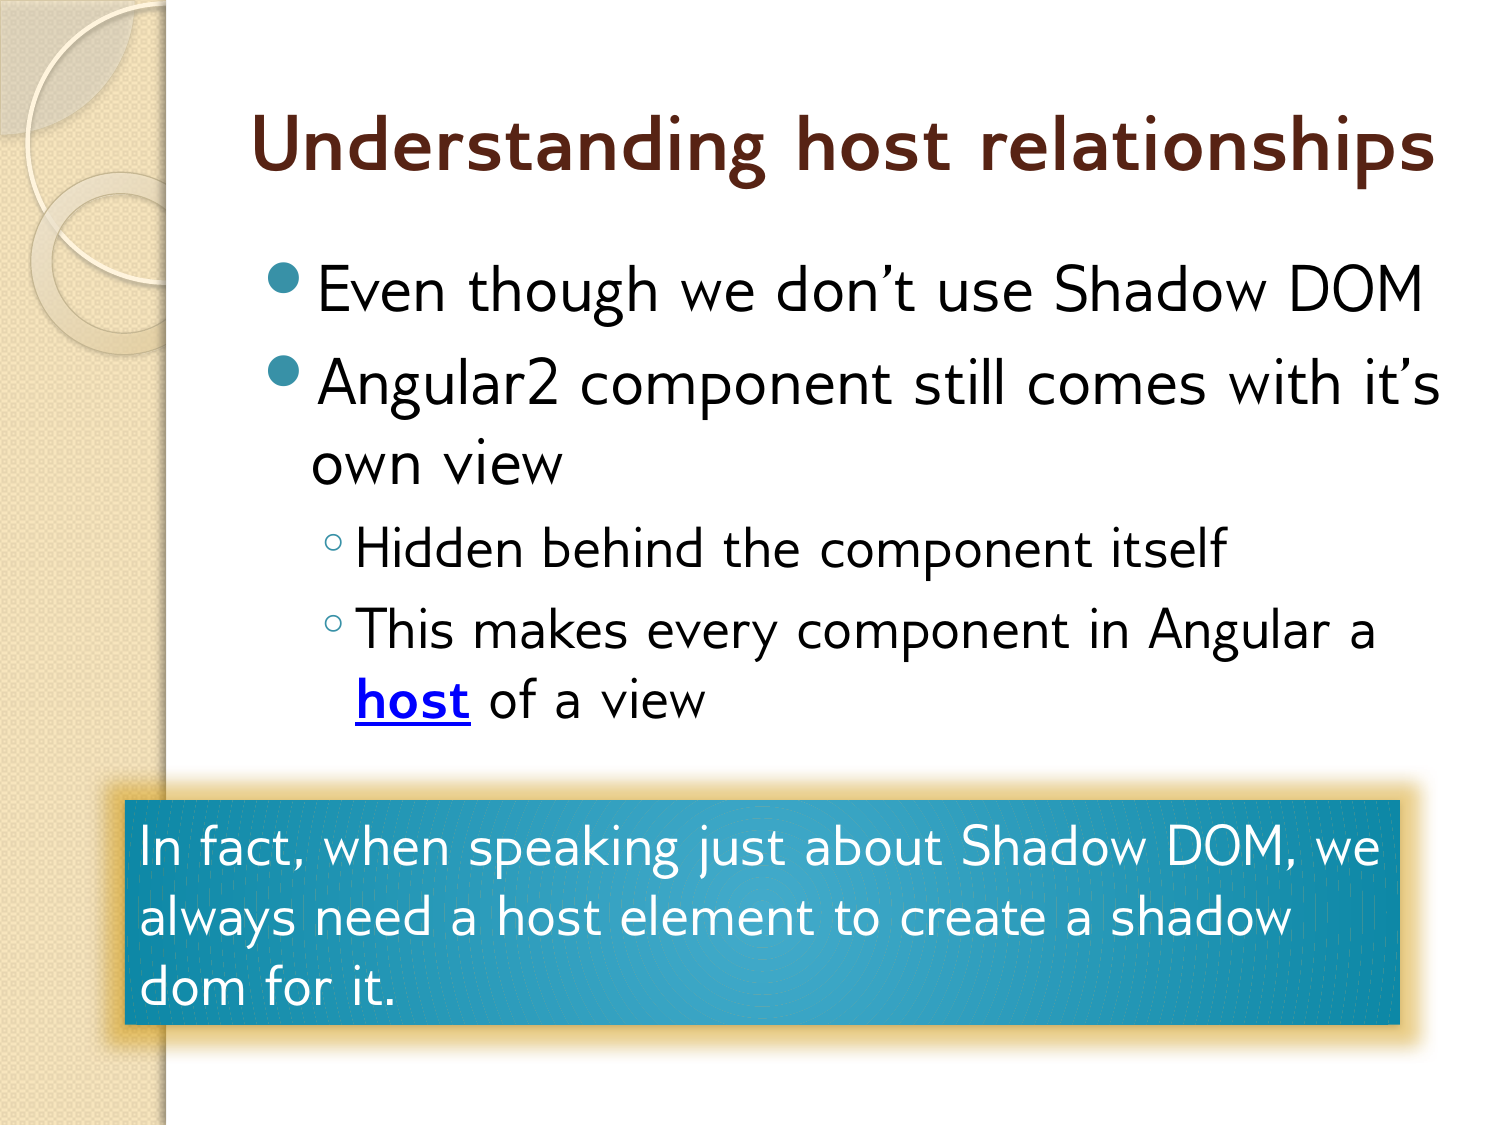

# Understanding host relationships
Even though we don’t use Shadow DOM
Angular2 component still comes with it’s own view
Hidden behind the component itself
This makes every component in Angular a host of a view
In fact, when speaking just about Shadow DOM, we always need a host element to create a shadow dom for it.